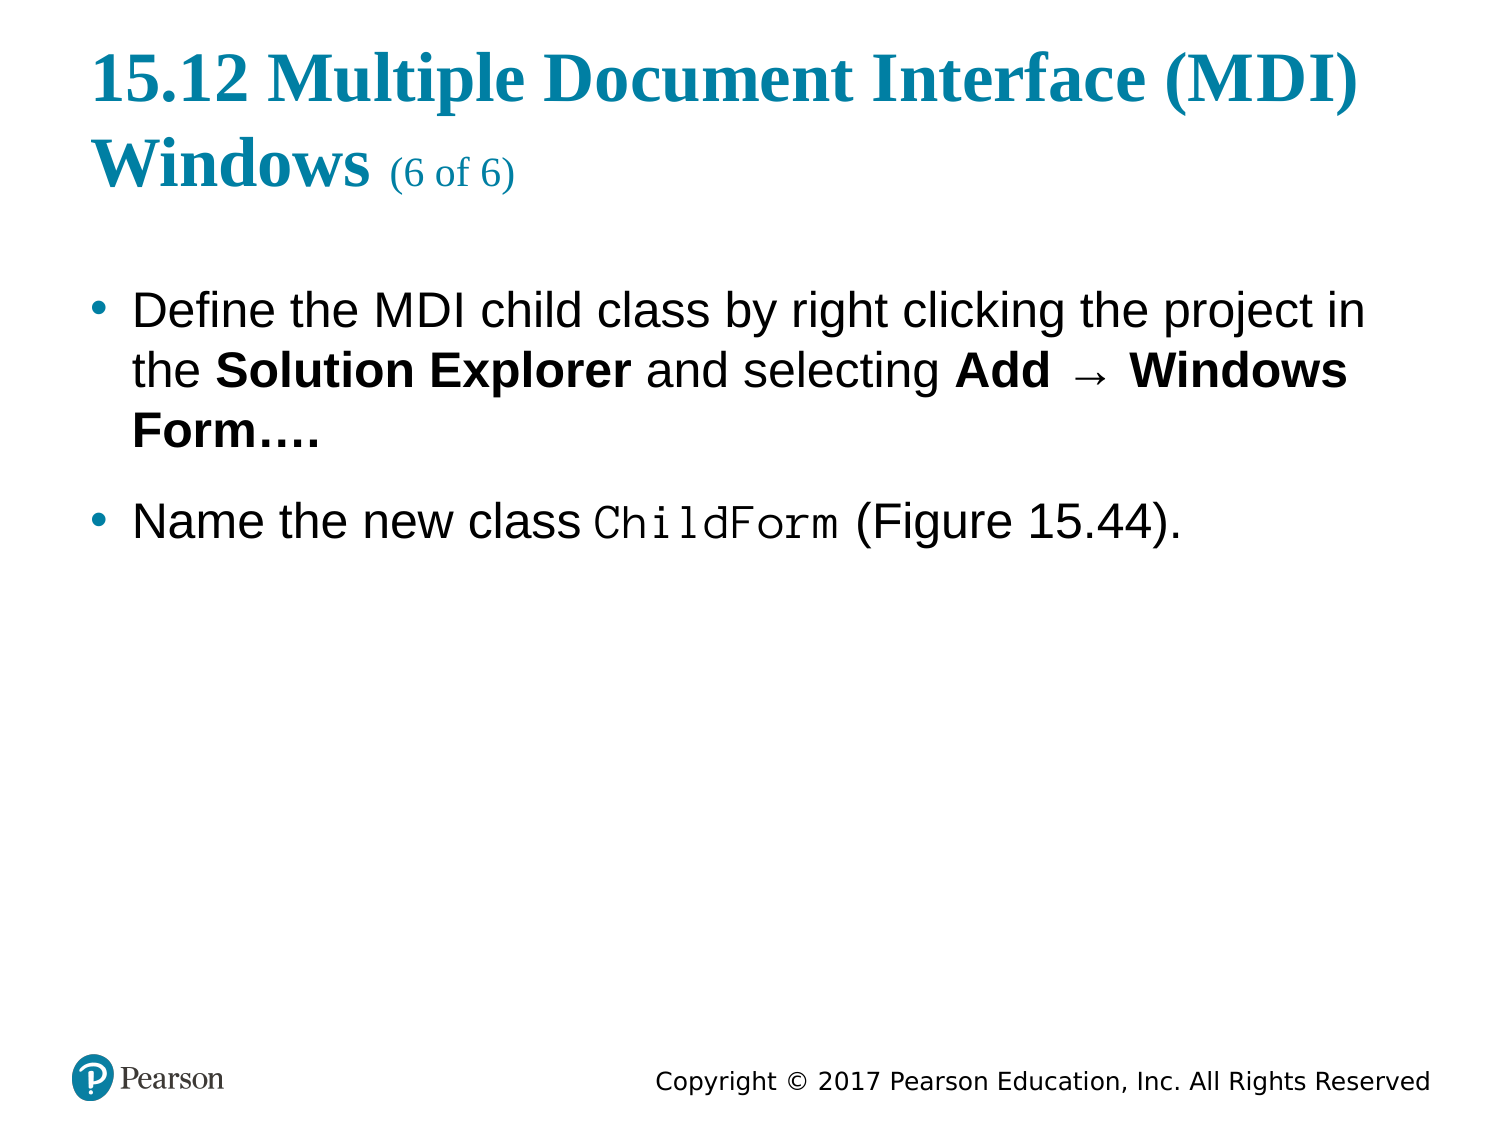

# 15.12 Multiple Document Interface (M D I) Windows (6 of 6)
Define the M D I child class by right clicking the project in the Solution Explorer and selecting Add → Windows Form….
Name the new class ChildForm (Figure 15.44).